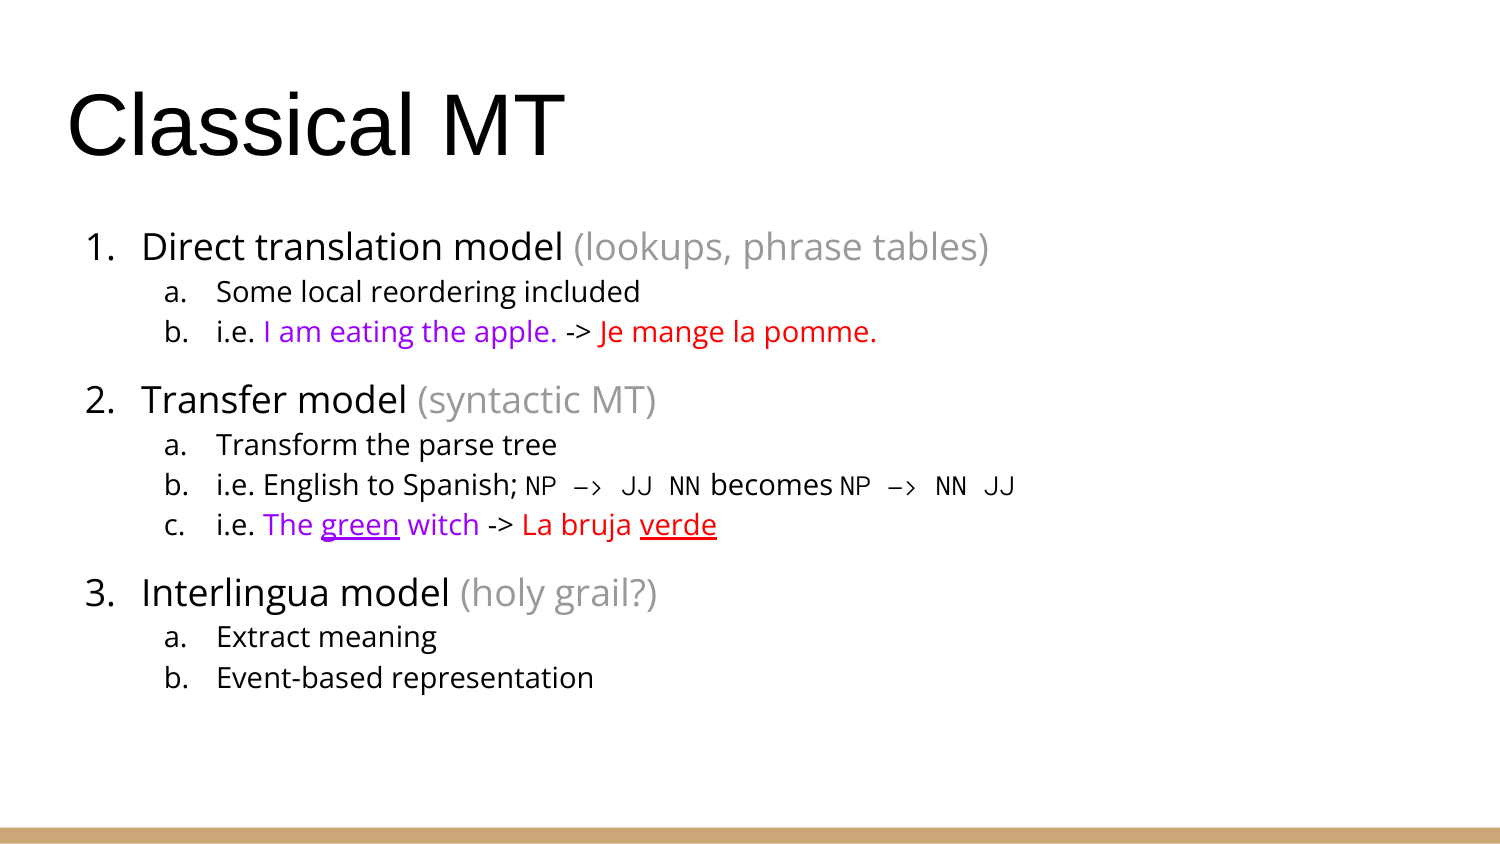

# Classical MT
Direct translation model (lookups, phrase tables)
Some local reordering included
i.e. I am eating the apple. -> Je mange la pomme.
Transfer model (syntactic MT)
Transform the parse tree
i.e. English to Spanish; NP -> JJ NN becomes NP -> NN JJ
i.e. The green witch -> La bruja verde
Interlingua model (holy grail?)
Extract meaning
Event-based representation